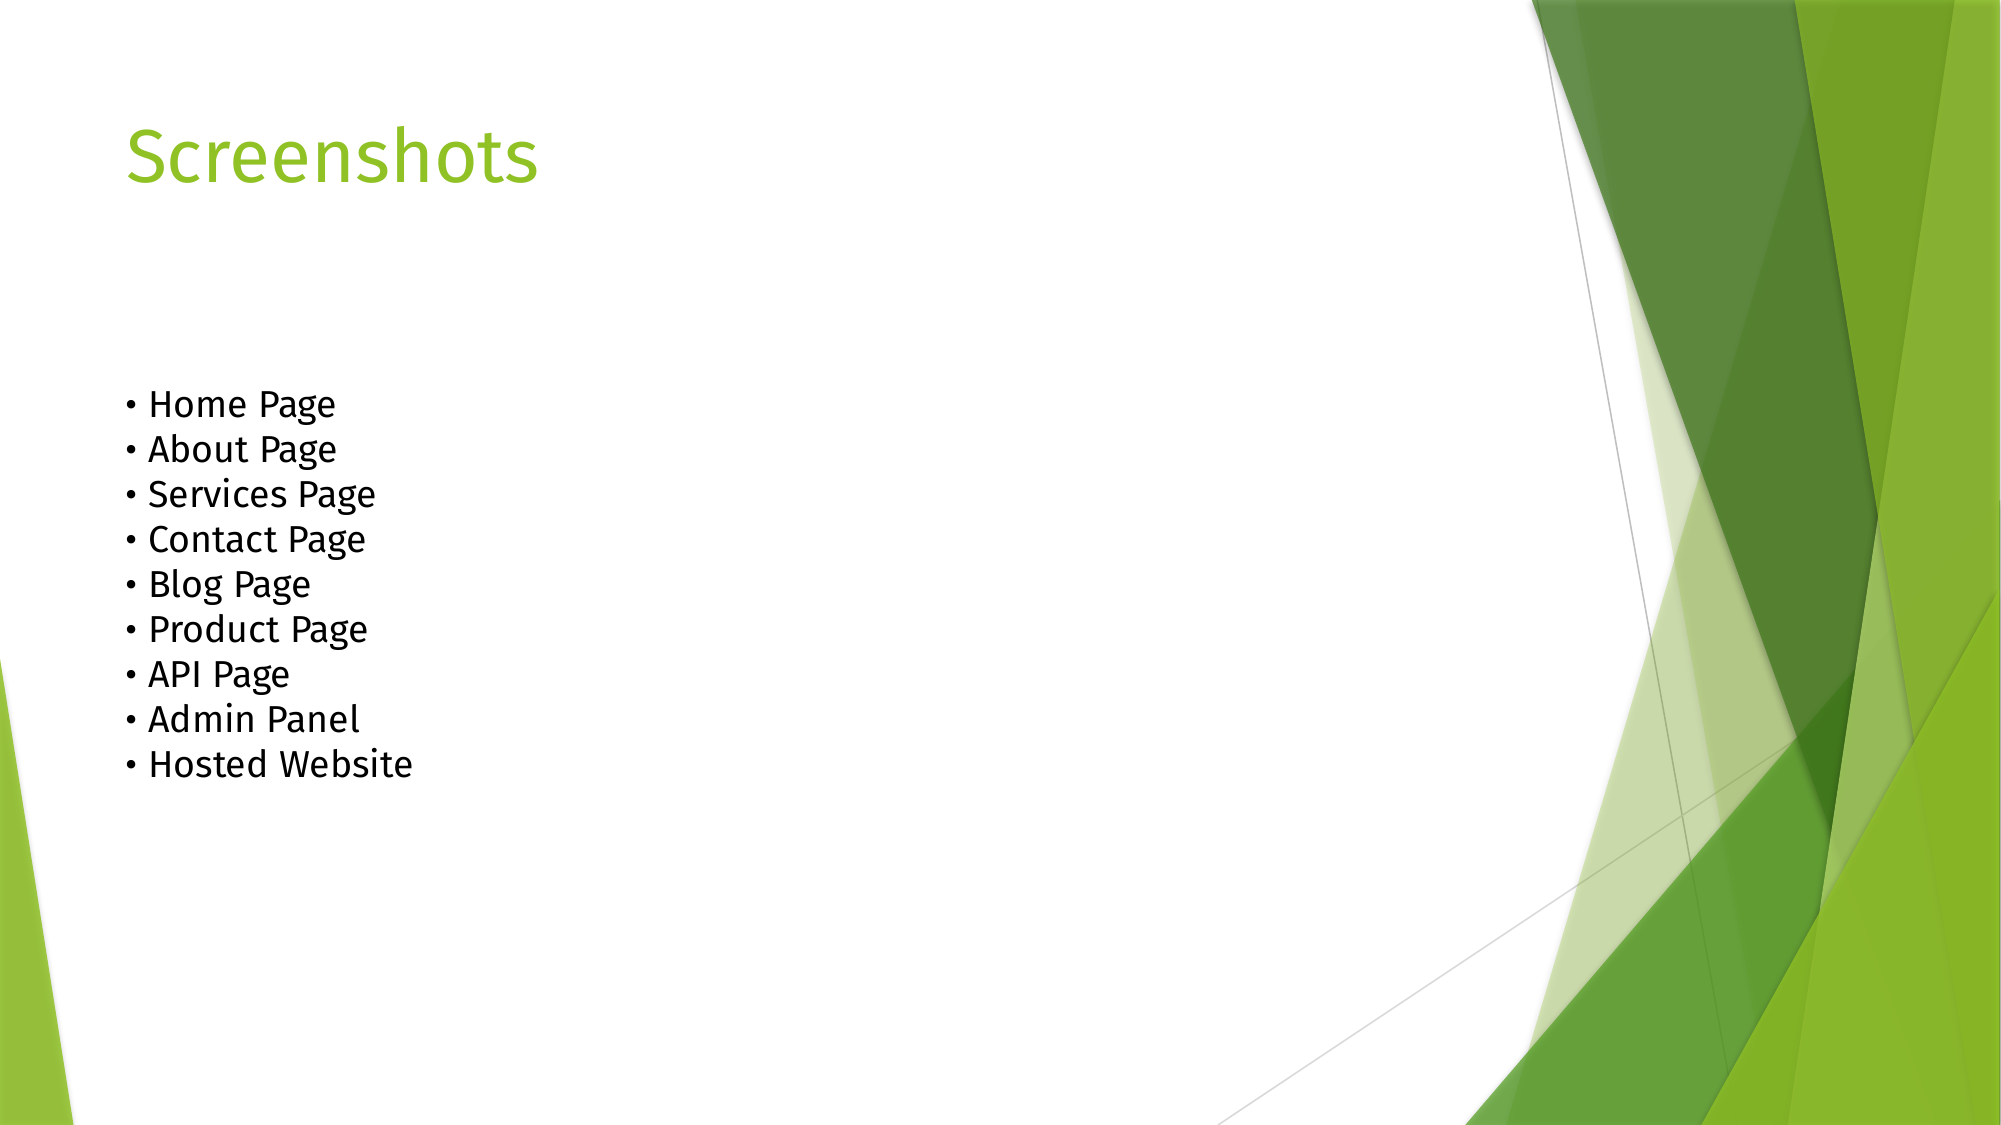

# Screenshots
• Home Page
• About Page
• Services Page
• Contact Page
• Blog Page
• Product Page
• API Page
• Admin Panel
• Hosted Website